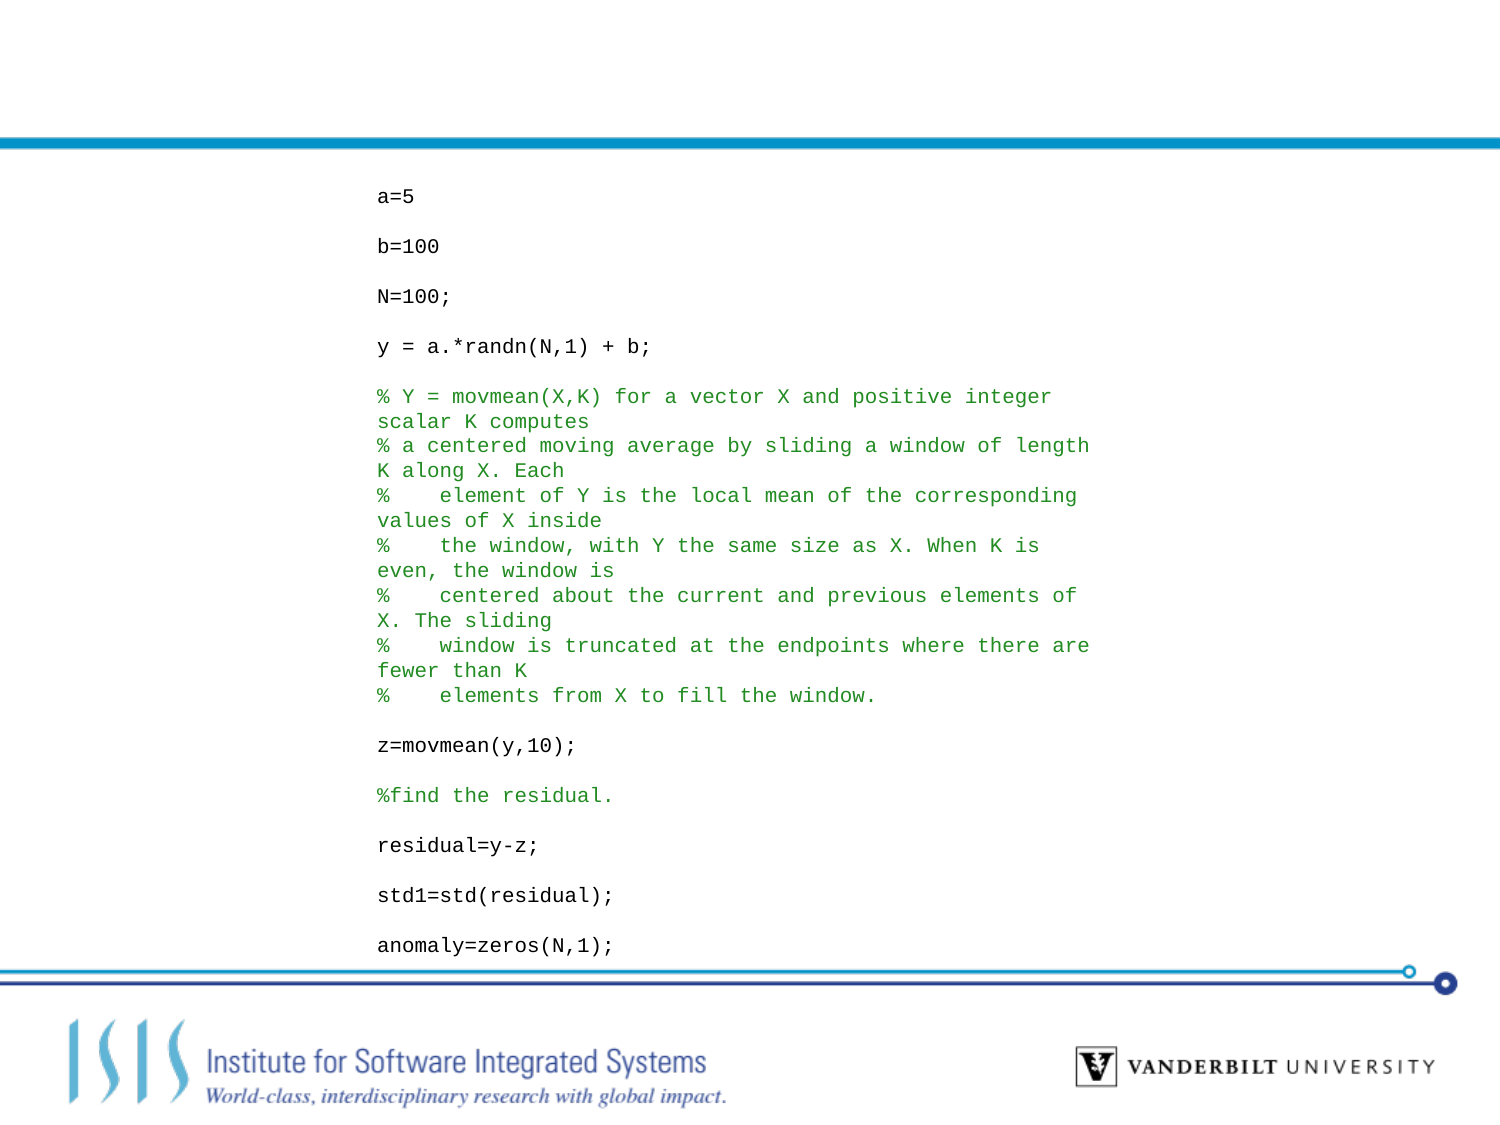

a=5

b=100

N=100;

y = a.*randn(N,1) + b;

% Y = movmean(X,K) for a vector X and positive integer scalar K computes
% a centered moving average by sliding a window of length K along X. Each
%    element of Y is the local mean of the corresponding values of X inside
%    the window, with Y the same size as X. When K is even, the window is
%    centered about the current and previous elements of X. The sliding
%    window is truncated at the endpoints where there are fewer than K
%    elements from X to fill the window.

z=movmean(y,10);

%find the residual.

residual=y-z;

std1=std(residual);

anomaly=zeros(N,1);